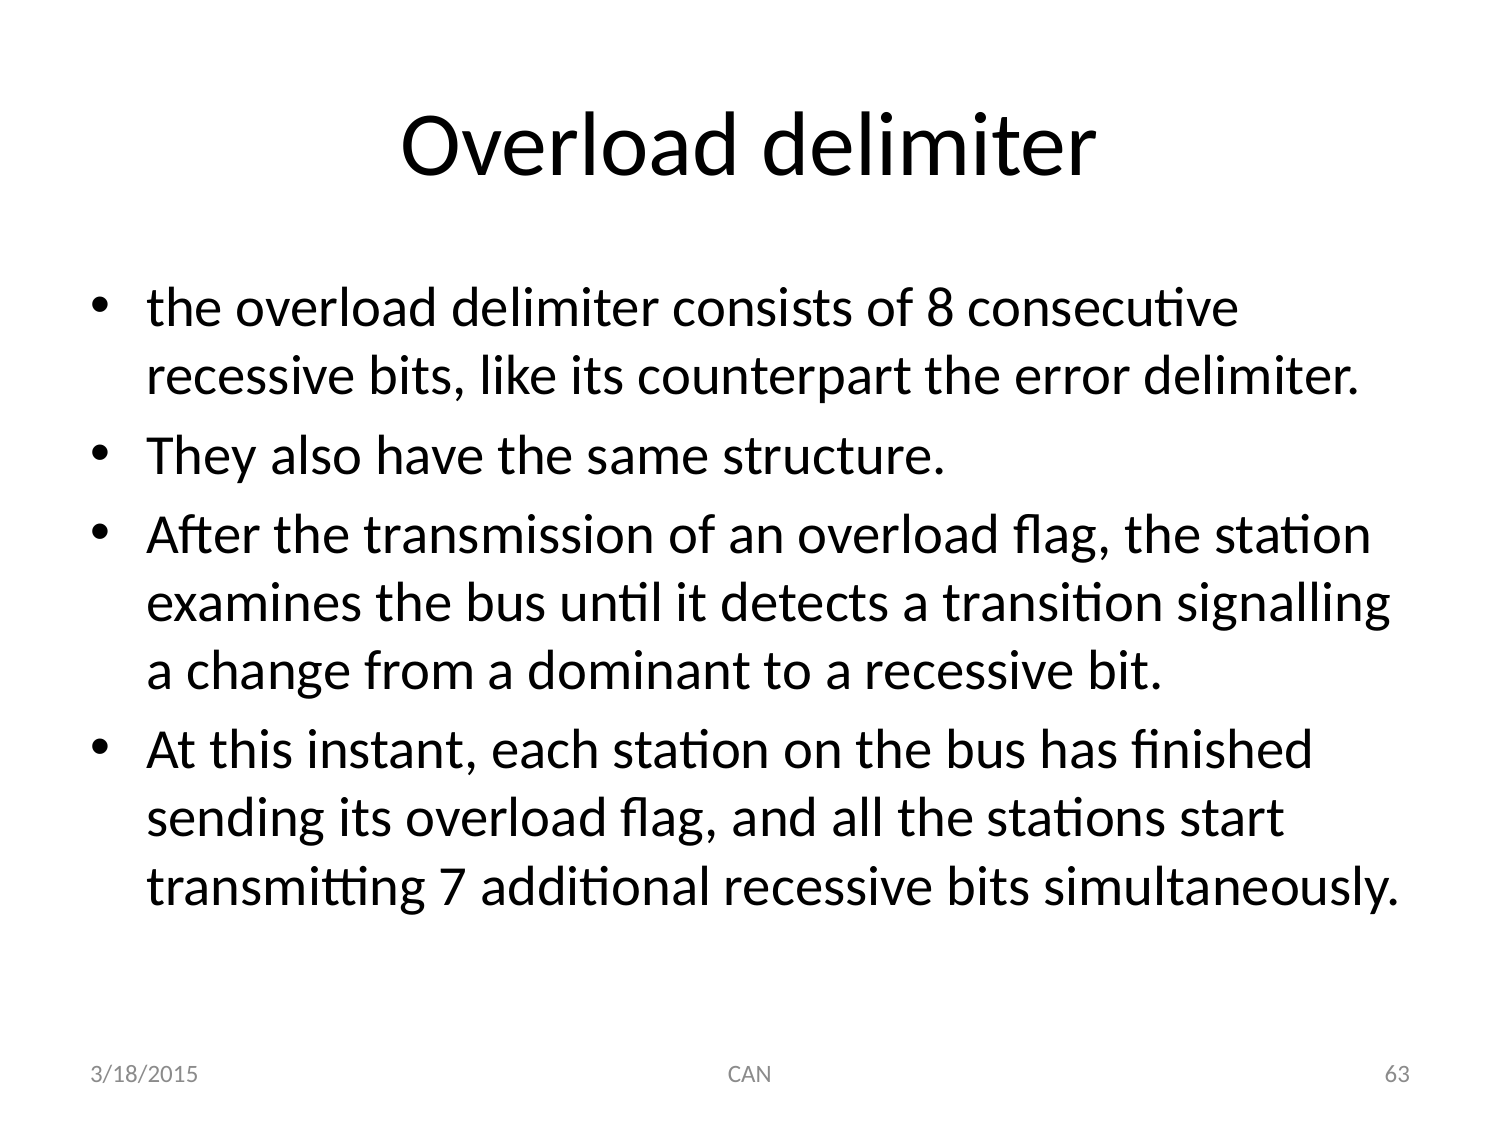

# Overload delimiter
the overload delimiter consists of 8 consecutive recessive bits, like its counterpart the error delimiter.
They also have the same structure.
After the transmission of an overload flag, the station examines the bus until it detects a transition signalling a change from a dominant to a recessive bit.
At this instant, each station on the bus has finished sending its overload flag, and all the stations start transmitting 7 additional recessive bits simultaneously.
3/18/2015
CAN
63